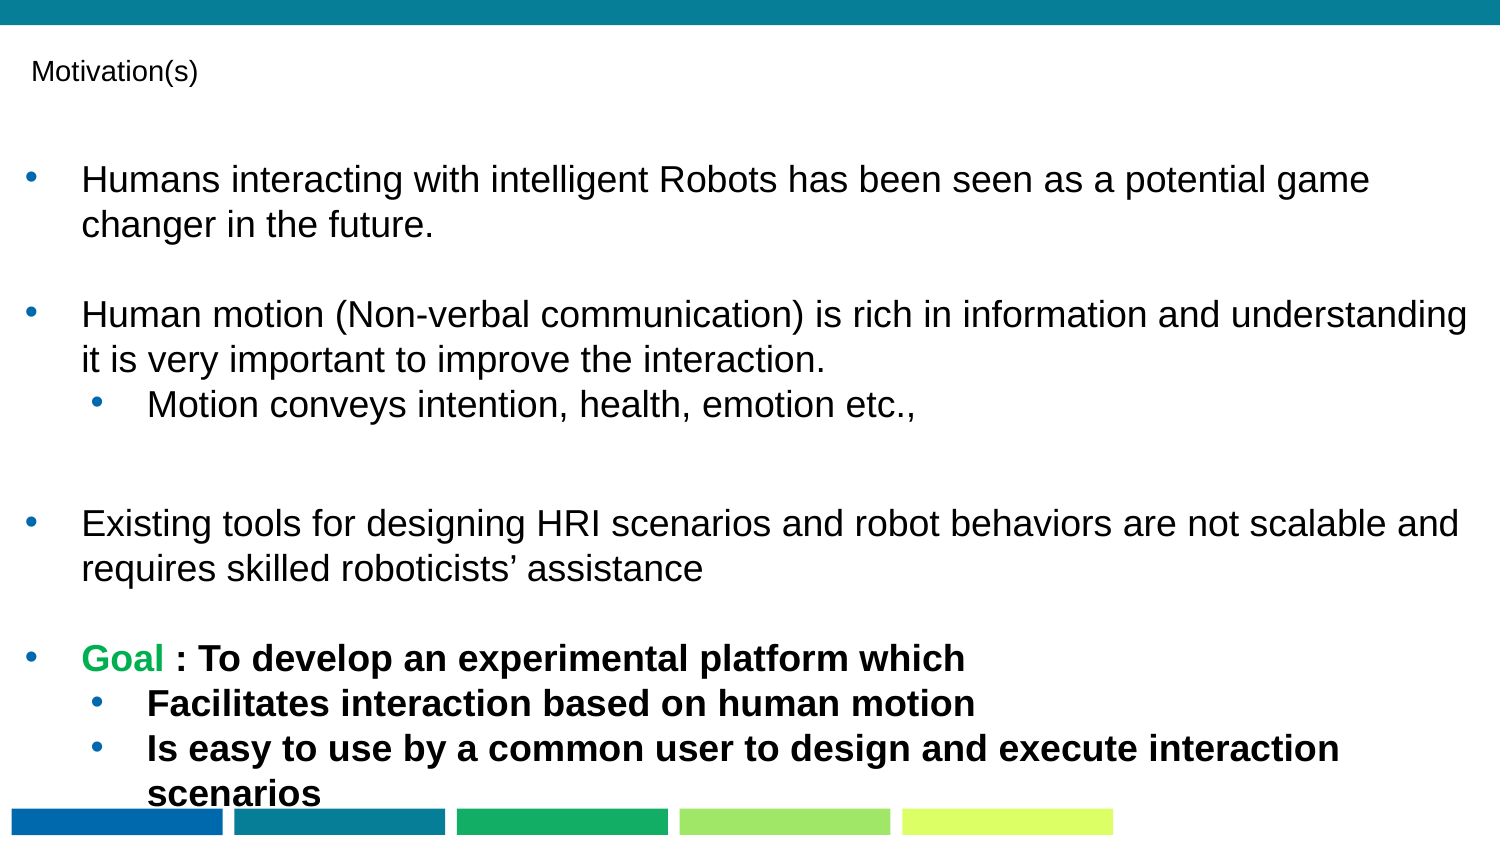

# Motivation(s)
Humans interacting with intelligent Robots has been seen as a potential game changer in the future.

Human motion (Non-verbal communication) is rich in information and understanding it is very important to improve the interaction.
Motion conveys intention, health, emotion etc.,

Existing tools for designing HRI scenarios and robot behaviors are not scalable and requires skilled roboticists’ assistance

Goal : To develop an experimental platform which
Facilitates interaction based on human motion
Is easy to use by a common user to design and execute interaction scenarios